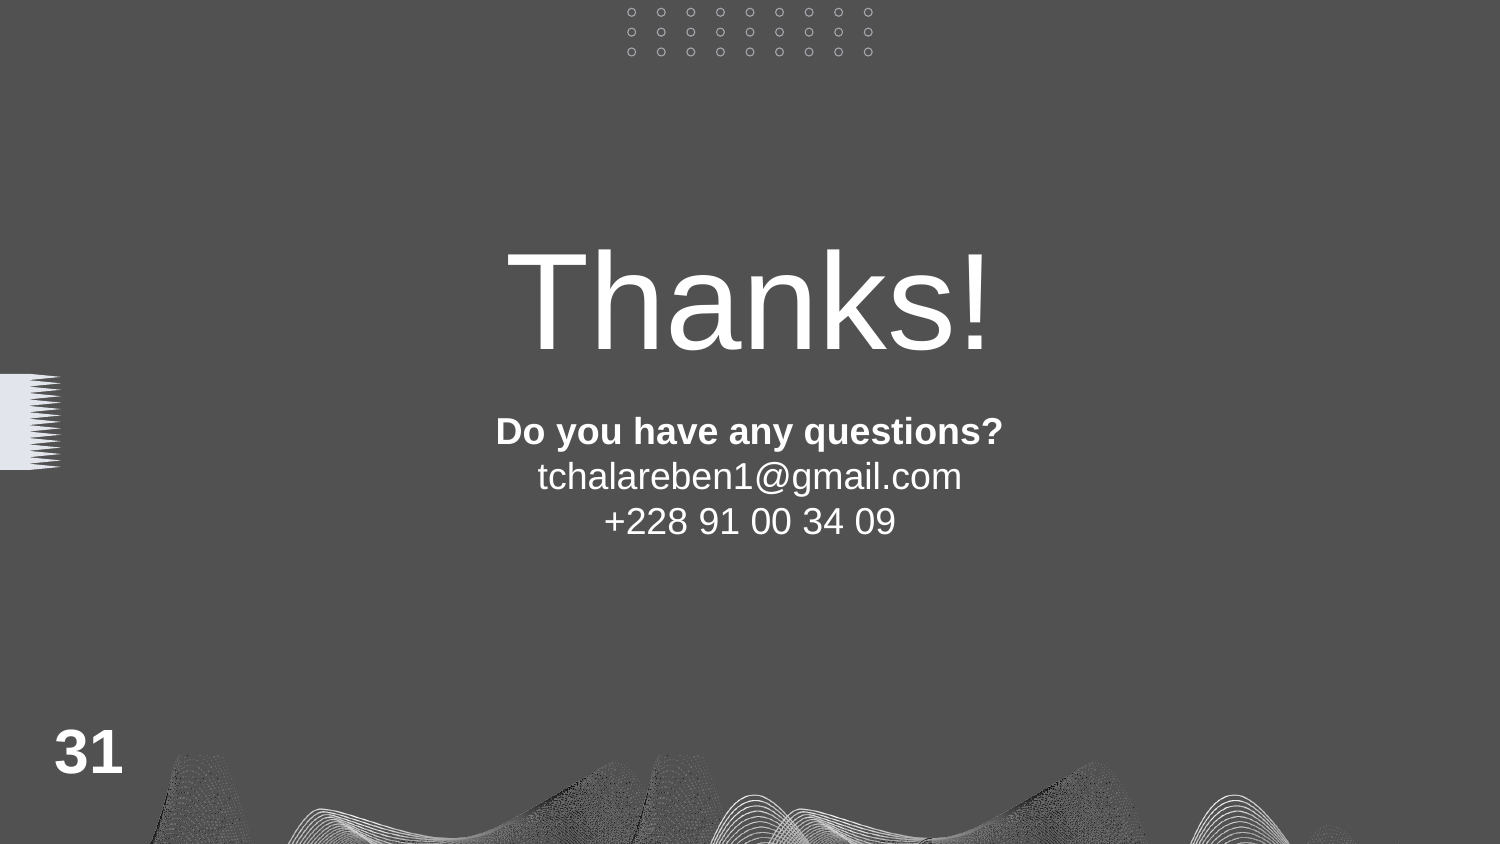

#

Thanks!

Do you have any questions?
tchalareben1@gmail.com
+228 91 00 34 09

31